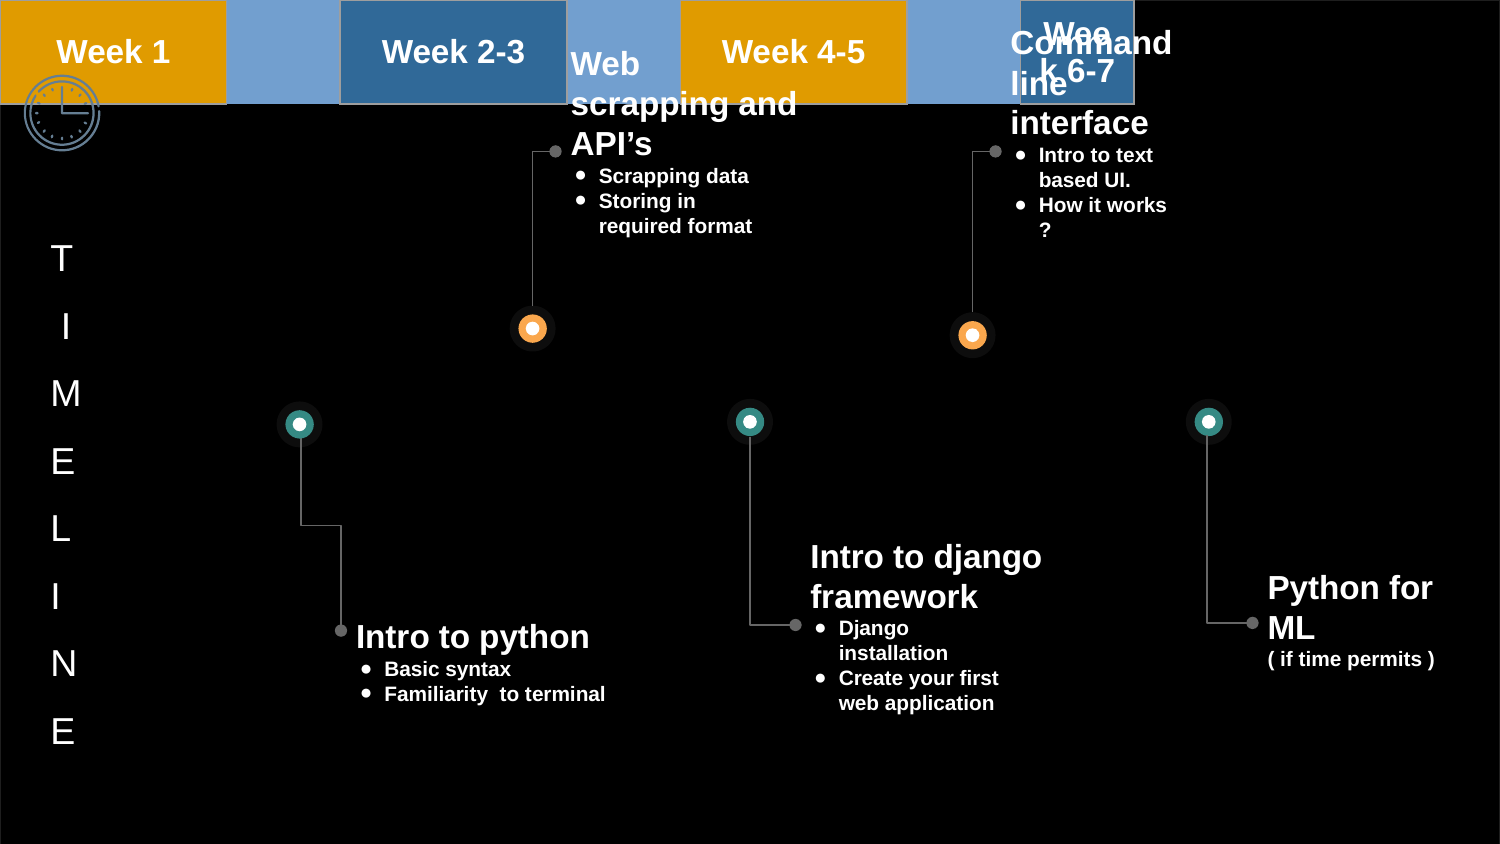

Web scrapping and API’s
Scrapping data
Storing in required format
Command line interface
Intro to text based UI.
How it works ?

T
 I
M
E
L
I
N
E

| Week 1 |  | Week 2-3 |  | Week 4-5 |  | Week 6-7 |  | Week 8…. |  |
| --- | --- | --- | --- | --- | --- | --- | --- | --- | --- |

Intro to django framework
Django installation
Create your first web application
Python for ML
( if time permits )
Intro to python
Basic syntax
Familiarity  to terminal